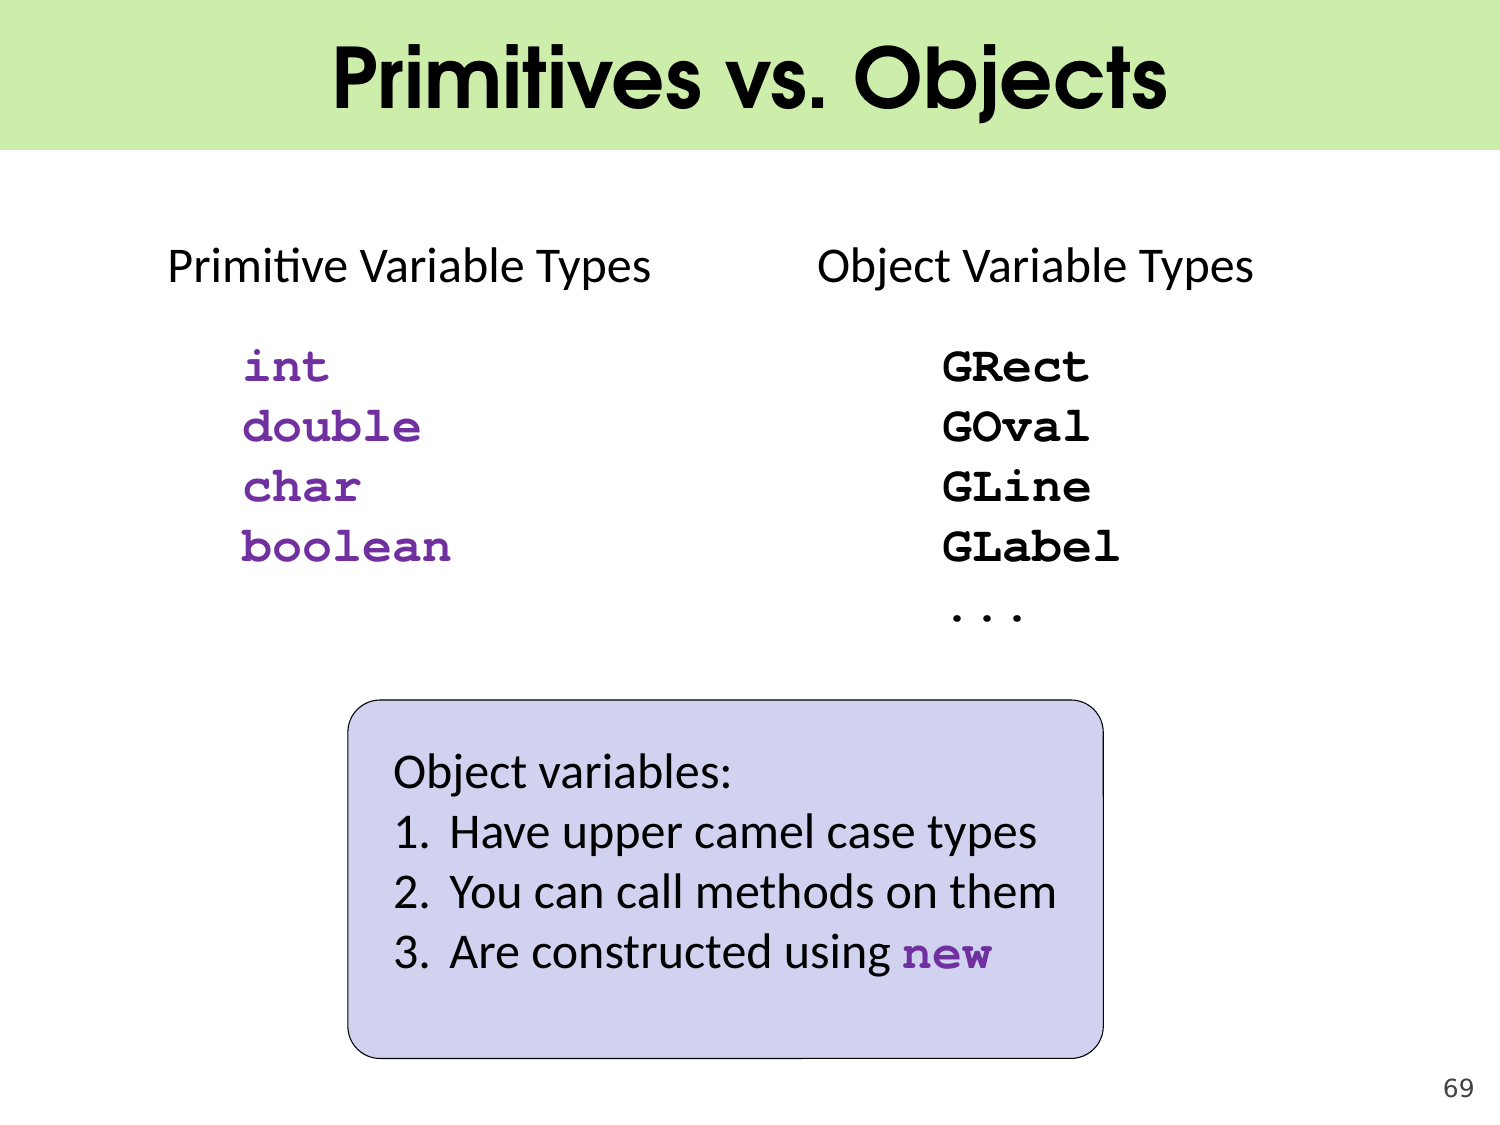

# Primitives vs. Objects
Primitive Variable Types
Object Variable Types
int
double
char
boolean
GRect
GOval
GLine
GLabel
...

Object variables:
Have upper camel case types
You can call methods on them
Are constructed using new